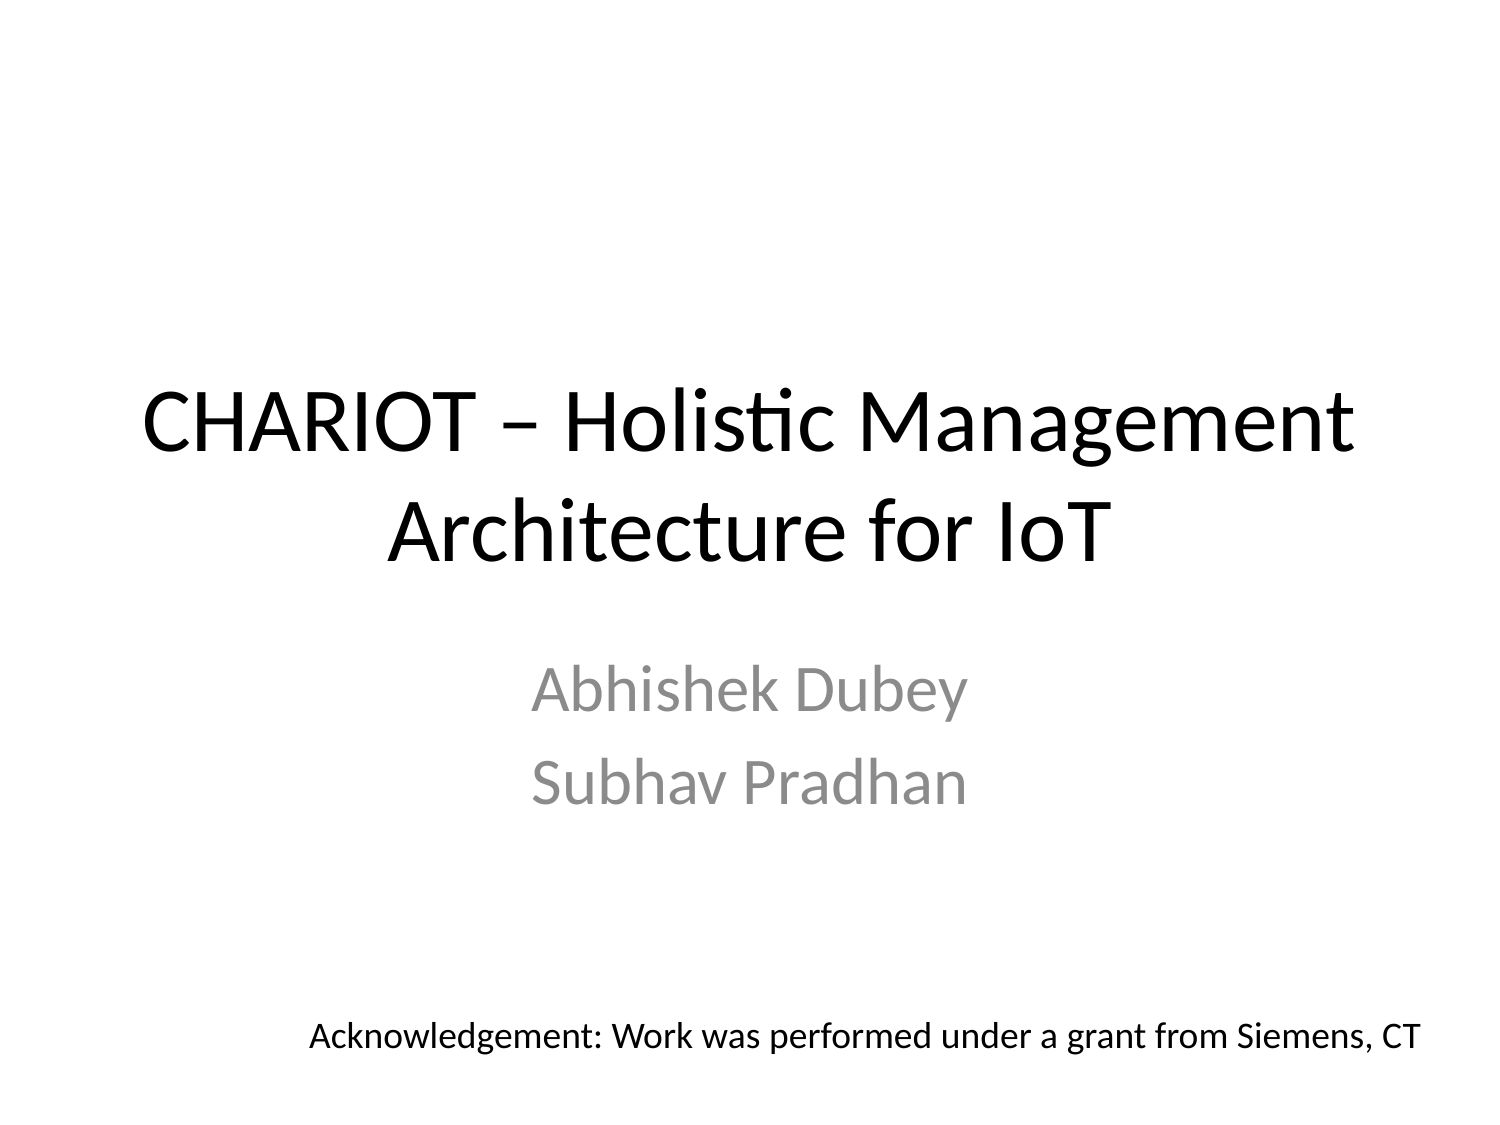

# CHARIOT – Holistic Management Architecture for IoT
Abhishek Dubey
Subhav Pradhan
Acknowledgement: Work was performed under a grant from Siemens, CT